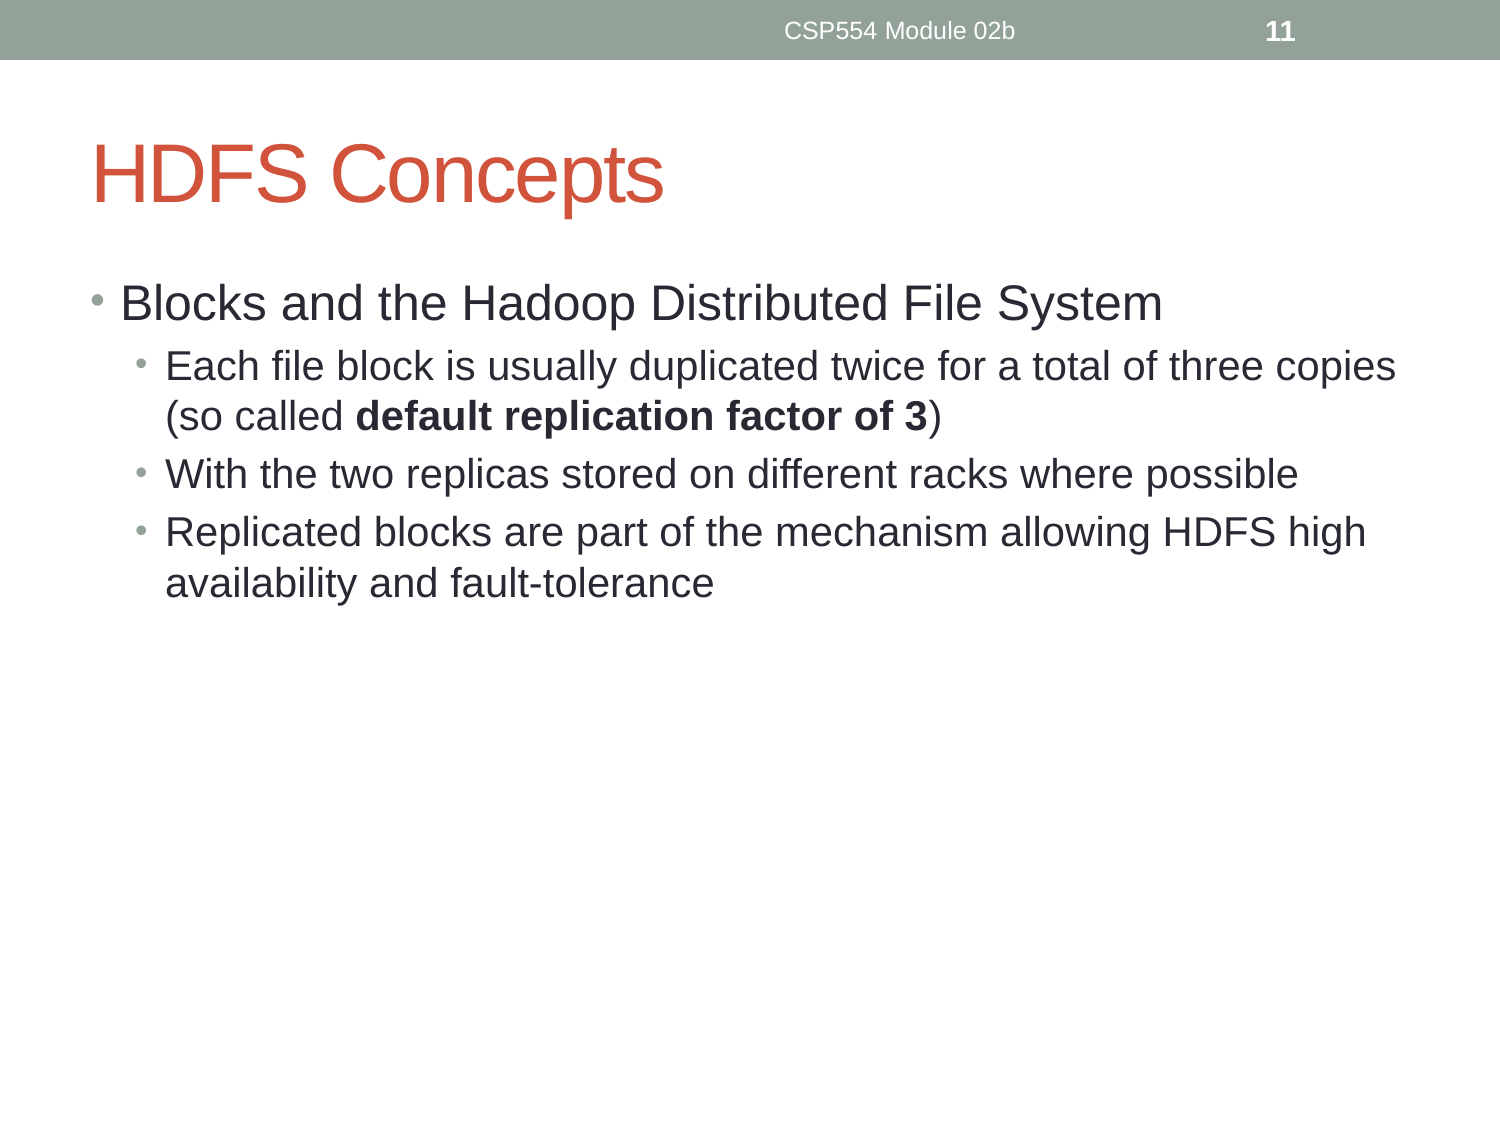

CSP554 Module 02b
11
# HDFS Concepts
Blocks and the Hadoop Distributed File System
Each file block is usually duplicated twice for a total of three copies (so called default replication factor of 3)
With the two replicas stored on different racks where possible
Replicated blocks are part of the mechanism allowing HDFS high availability and fault-tolerance